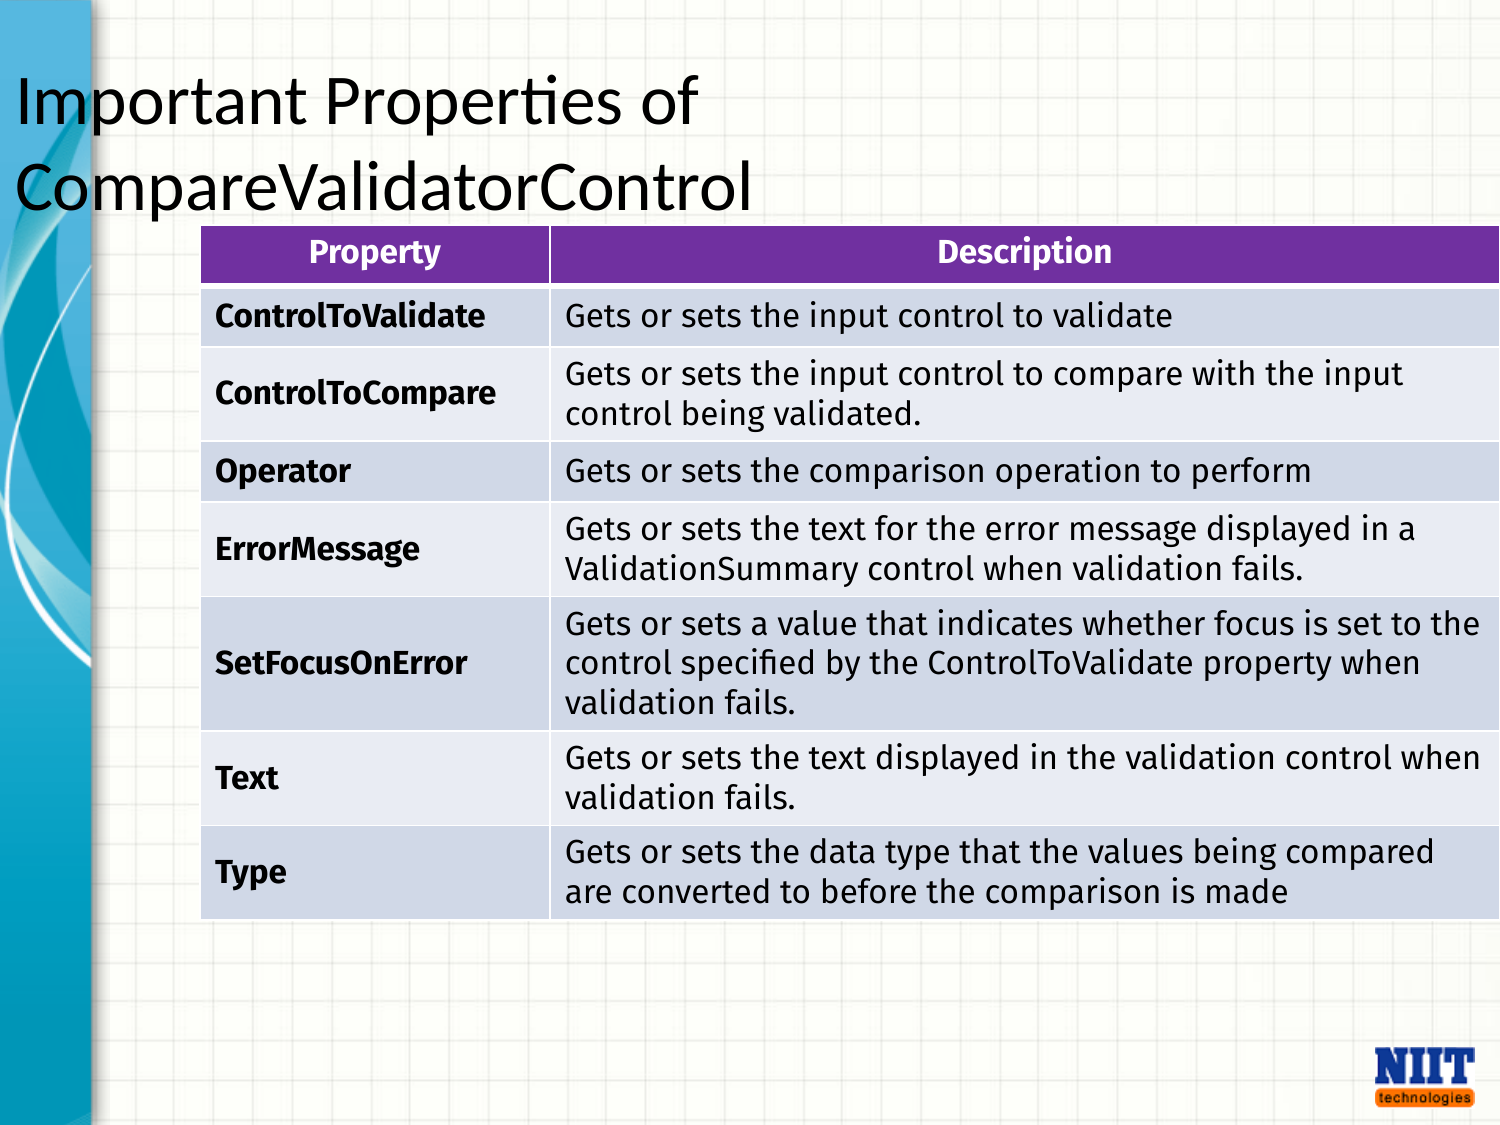

Important Properties of CompareValidatorControl
| Property | Description |
| --- | --- |
| ControlToValidate | Gets or sets the input control to validate |
| ControlToCompare | Gets or sets the input control to compare with the input control being validated. |
| Operator | Gets or sets the comparison operation to perform |
| ErrorMessage | Gets or sets the text for the error message displayed in a ValidationSummary control when validation fails. |
| SetFocusOnError | Gets or sets a value that indicates whether focus is set to the control specified by the ControlToValidate property when validation fails. |
| Text | Gets or sets the text displayed in the validation control when validation fails. |
| Type | Gets or sets the data type that the values being compared are converted to before the comparison is made |